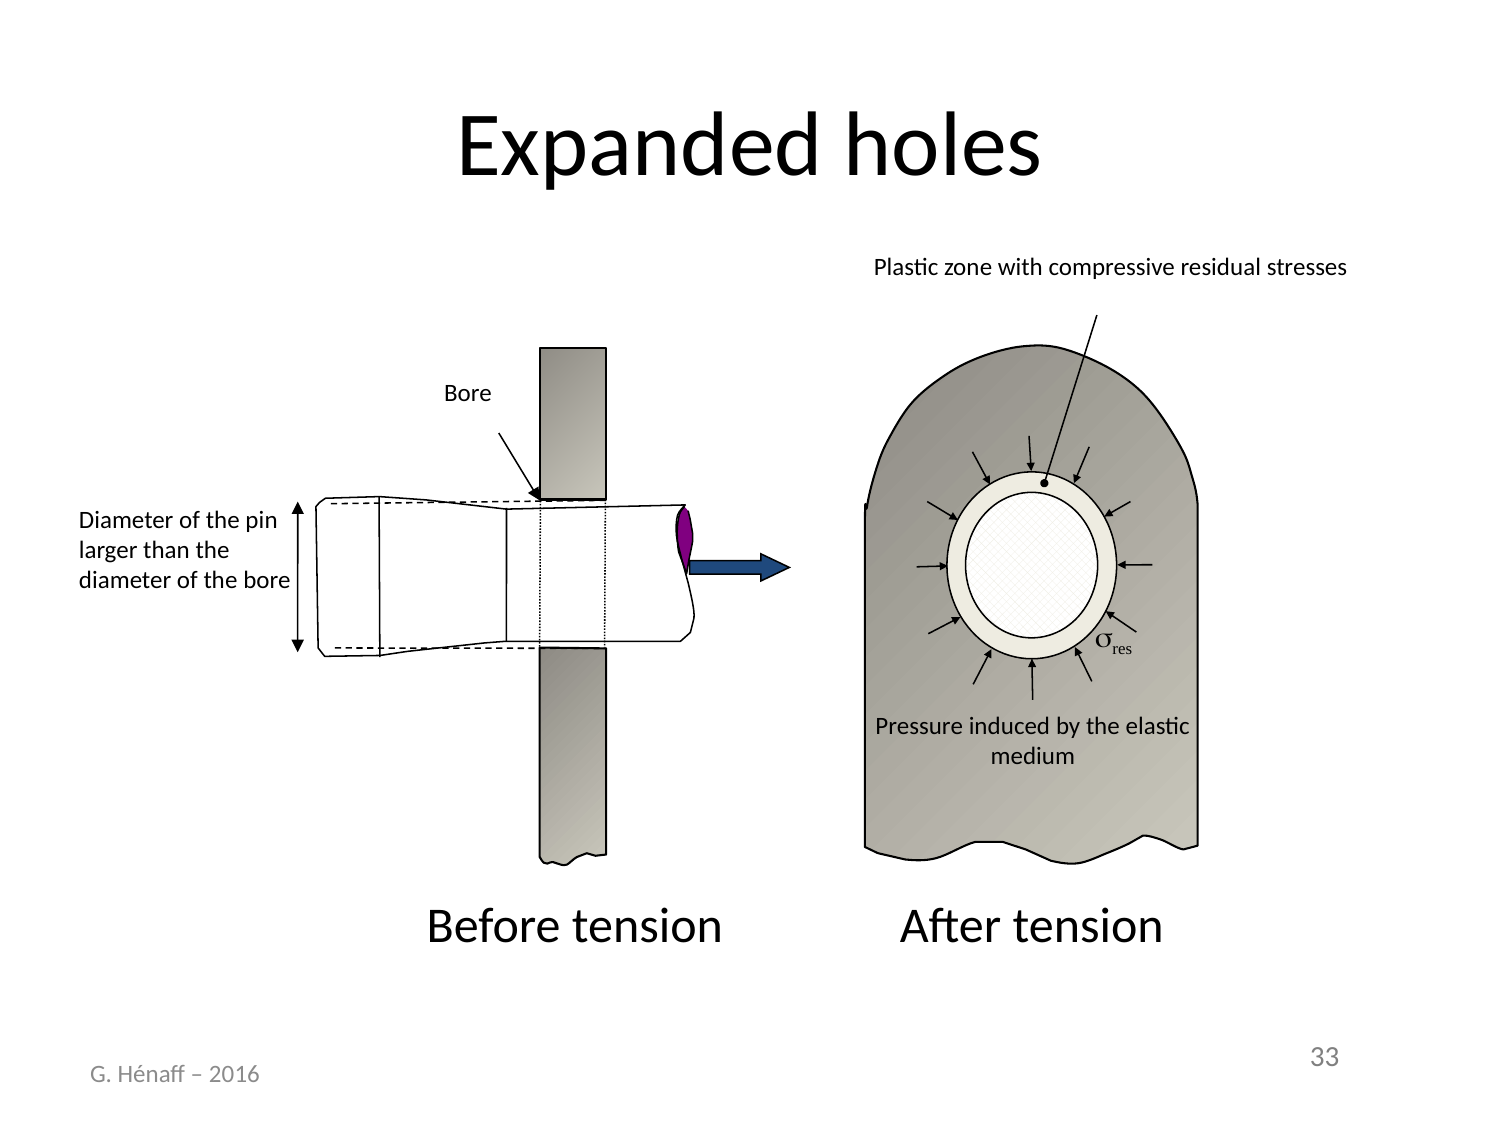

# Expanded holes
Plastic zone with compressive residual stresses

Bore

Diameter of the pin larger than the diameter of the bore

σres

Pressure induced by the elastic medium
After tension
Before tension
G. Hénaff – 2016